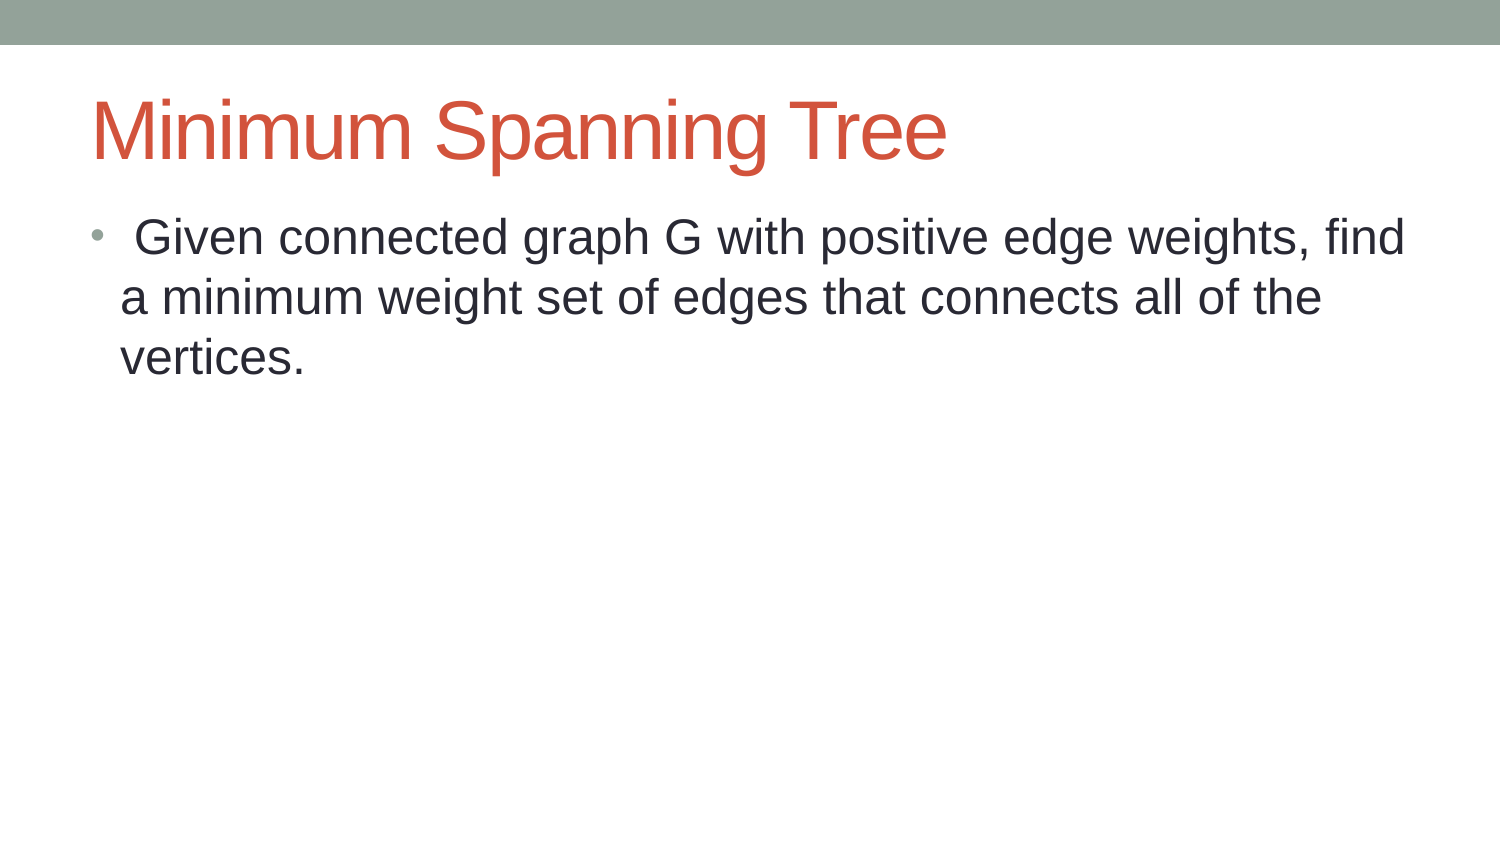

# Minimum Spanning Tree
 Given connected graph G with positive edge weights, find a minimum weight set of edges that connects all of the vertices.